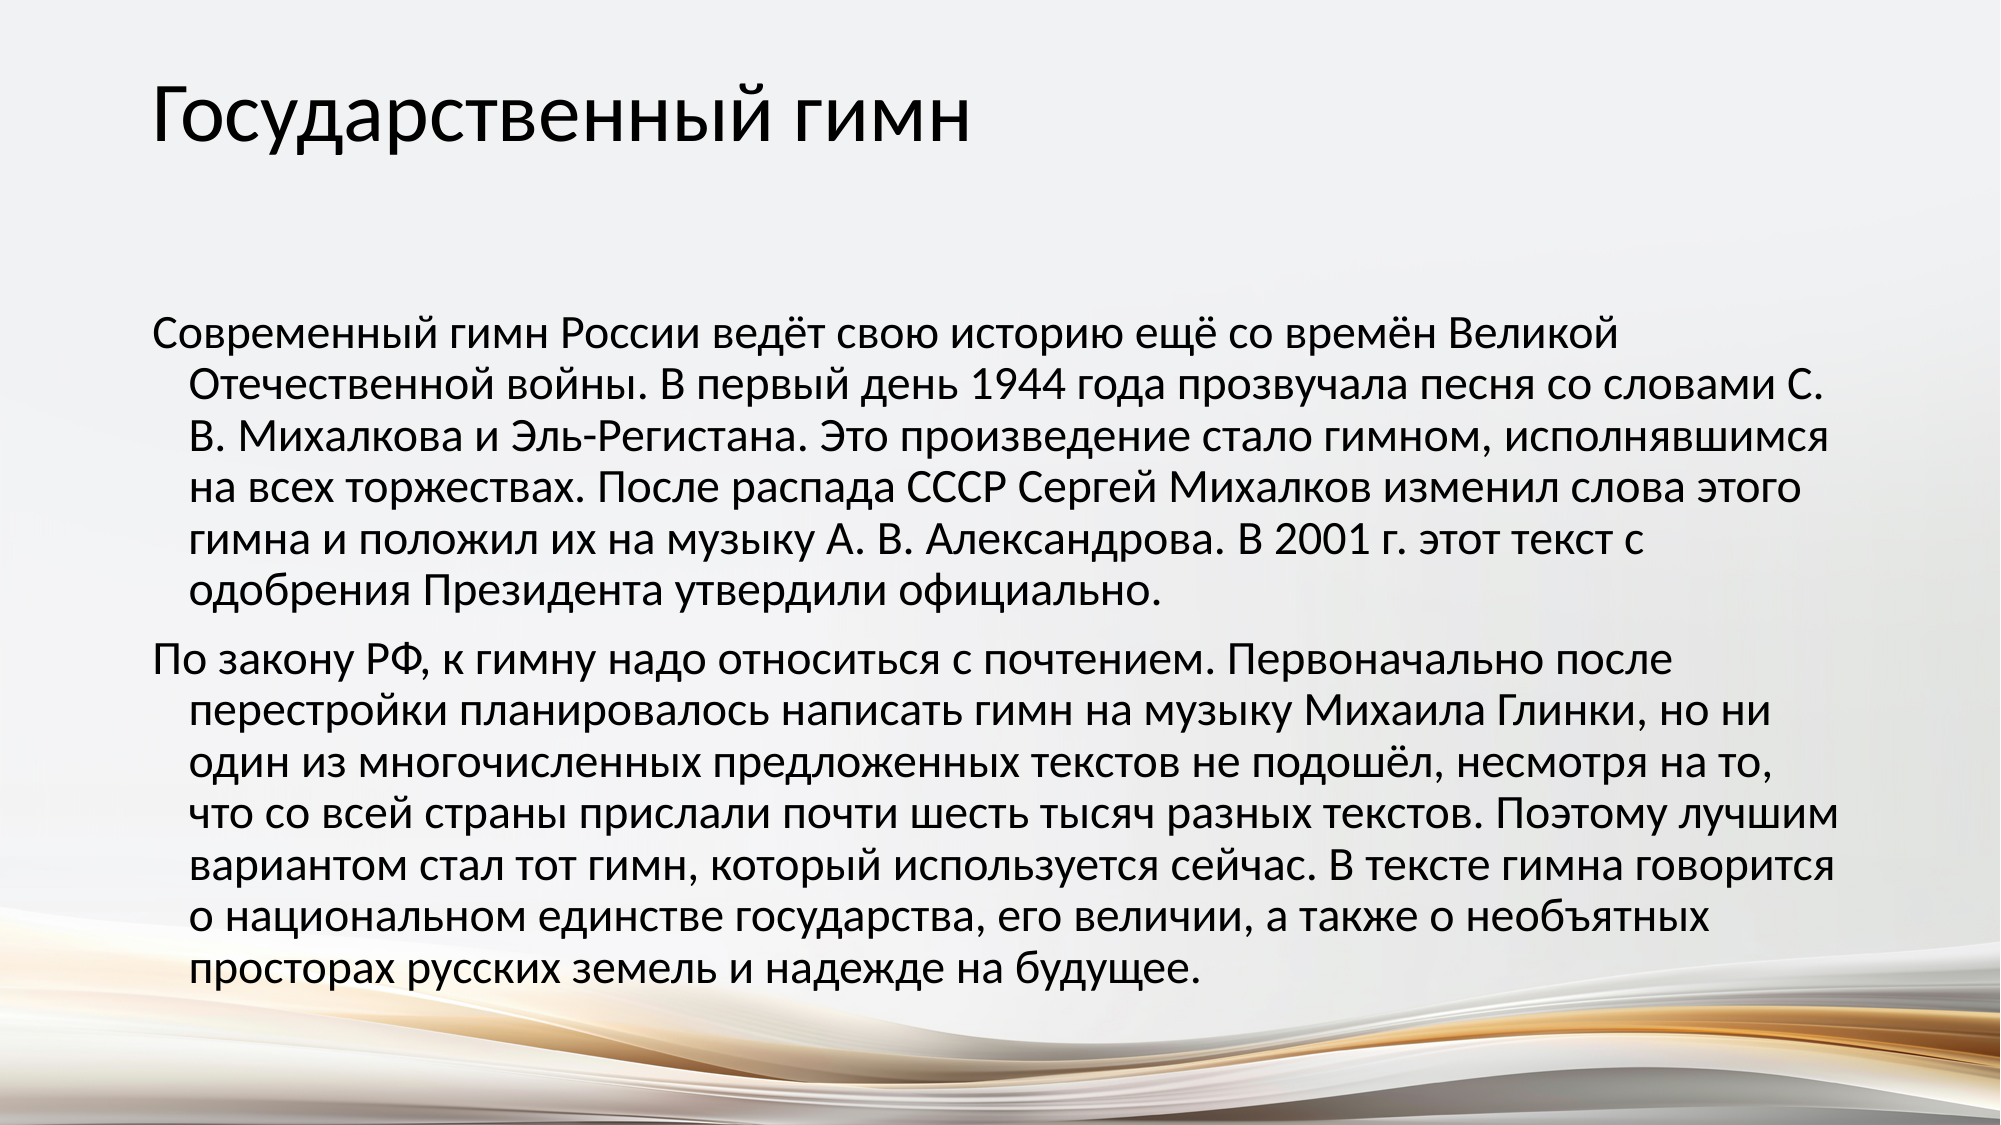

# Государственный гимн
Современный гимн России ведёт свою историю ещё со времён Великой Отечественной войны. В первый день 1944 года прозвучала песня со словами С. В. Михалкова и Эль-Регистана. Это произведение стало гимном, исполнявшимся на всех торжествах. После распада СССР Сергей Михалков изменил слова этого гимна и положил их на музыку А. В. Александрова. В 2001 г. этот текст с одобрения Президента утвердили официально.
По закону РФ, к гимну надо относиться с почтением. Первоначально после перестройки планировалось написать гимн на музыку Михаила Глинки, но ни один из многочисленных предложенных текстов не подошёл, несмотря на то, что со всей страны прислали почти шесть тысяч разных текстов. Поэтому лучшим вариантом стал тот гимн, который используется сейчас. В тексте гимна говорится о национальном единстве государства, его величии, а также о необъятных просторах русских земель и надежде на будущее.